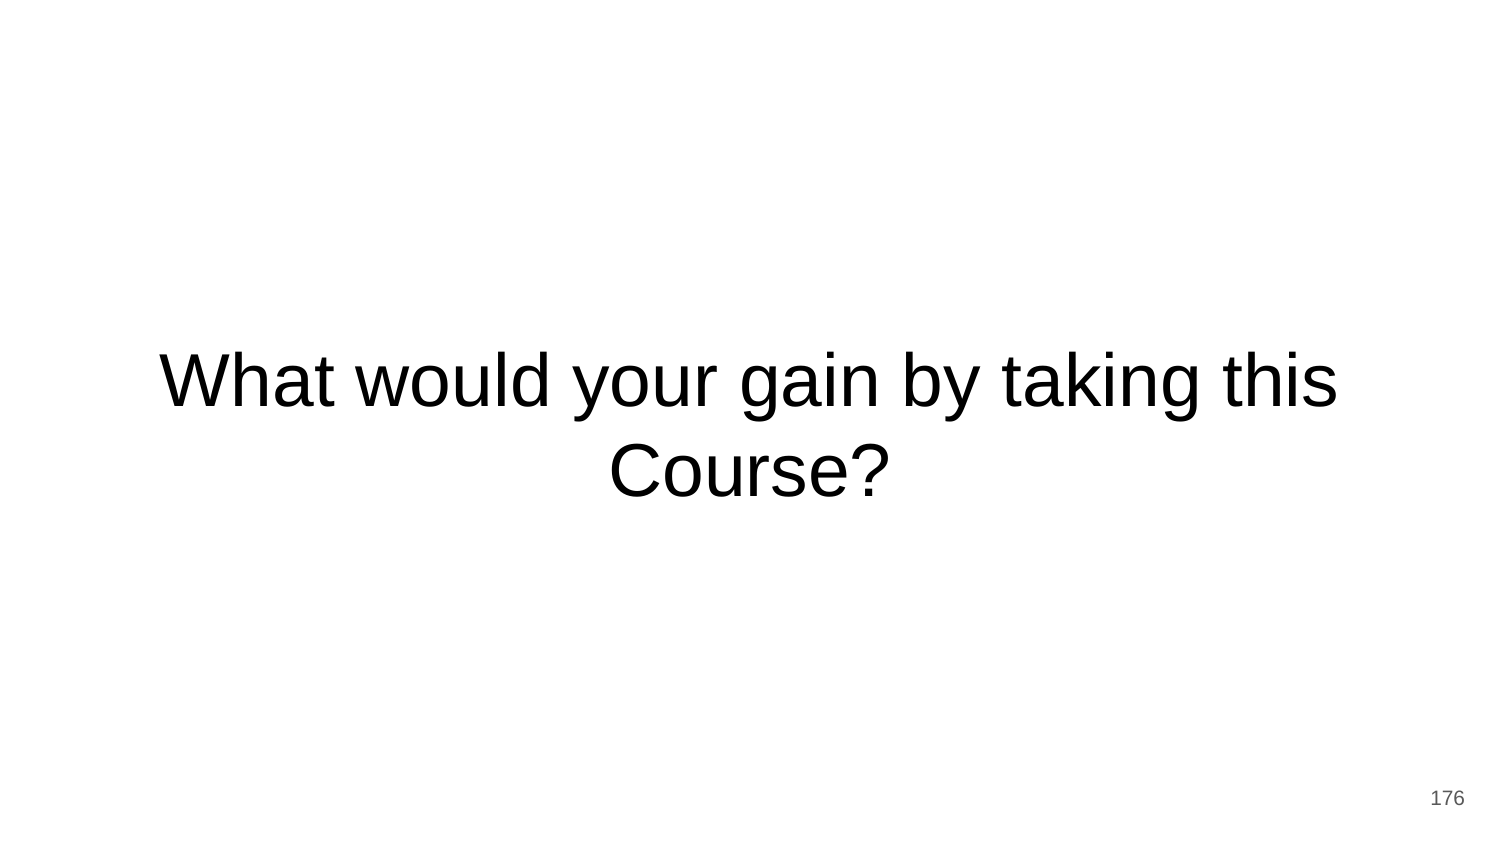

# What would your gain by taking this Course?
176